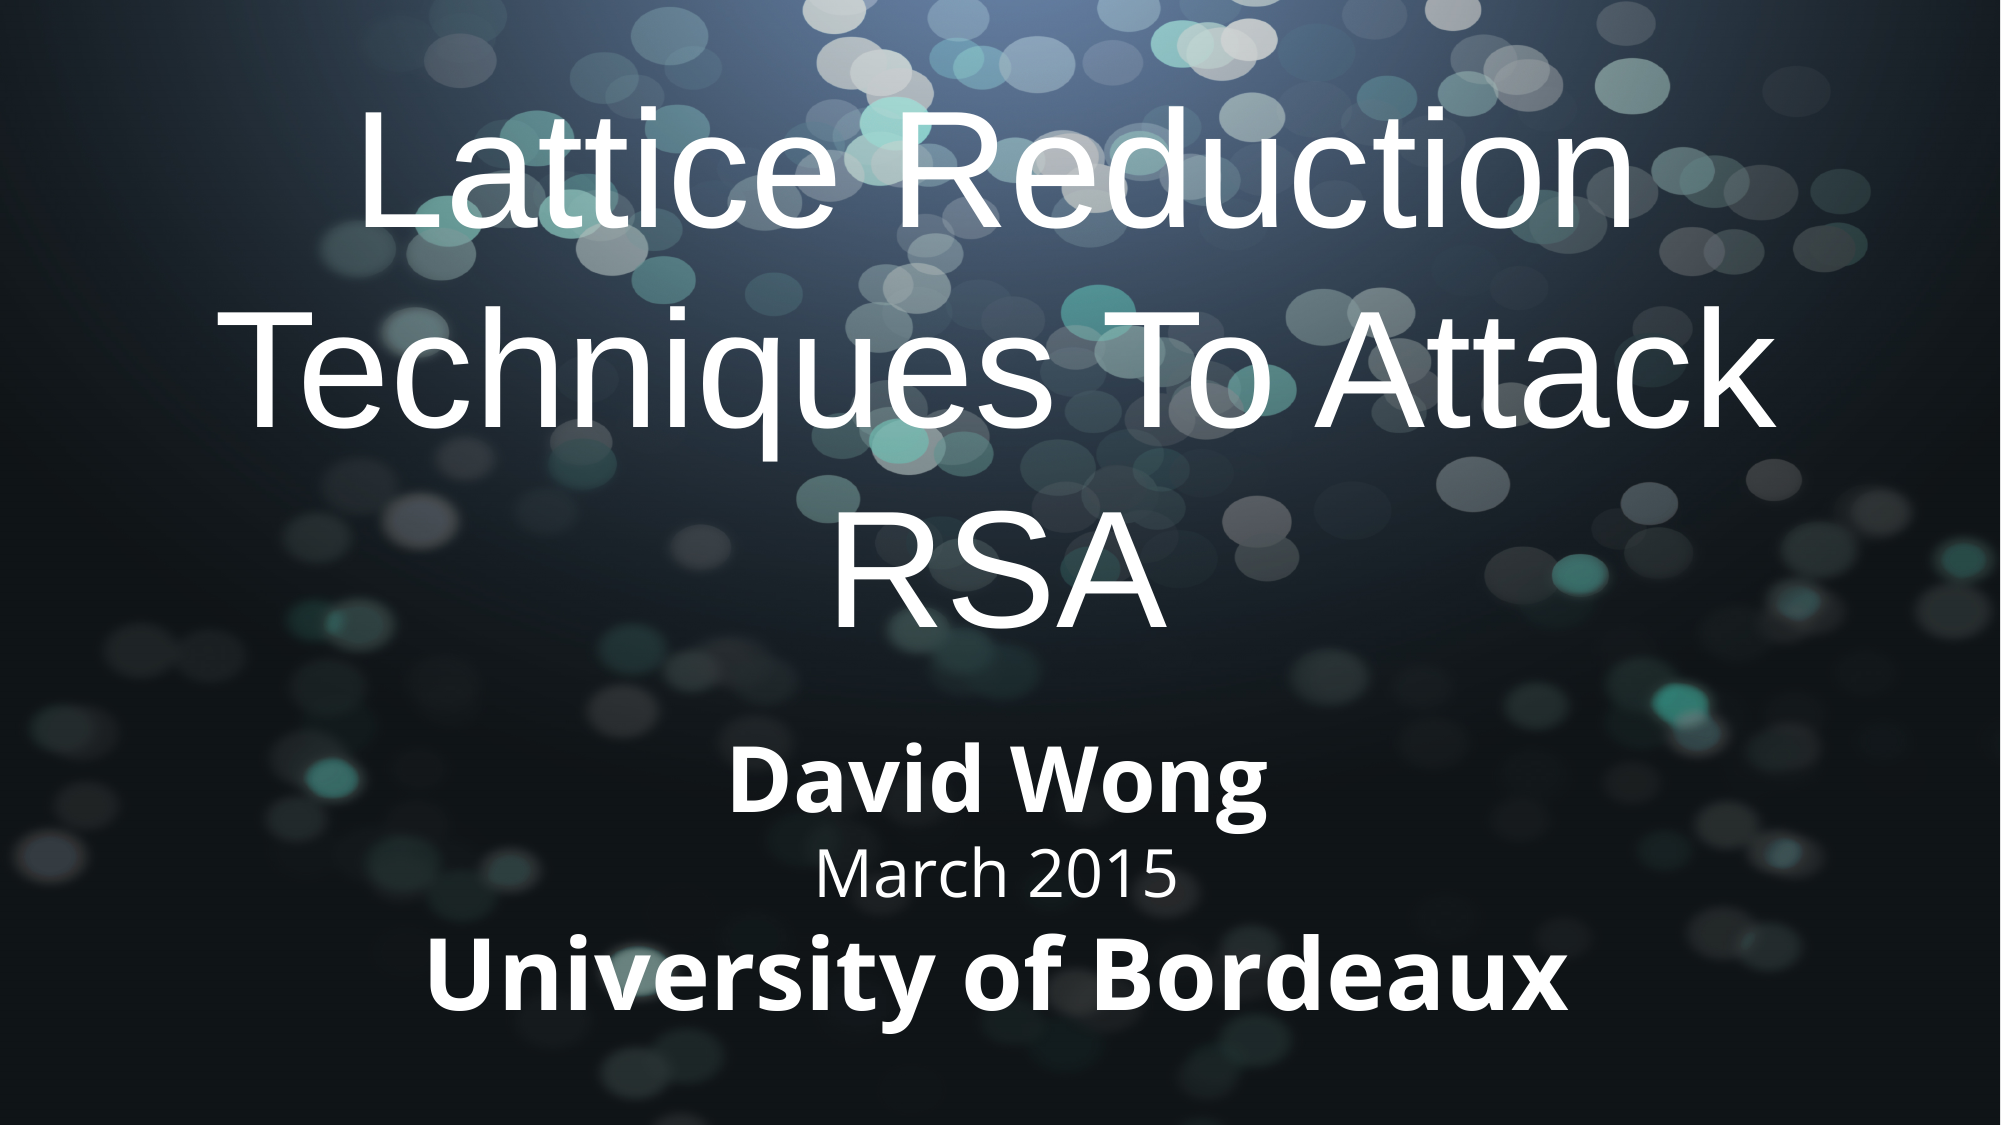

Lattice Reduction Techniques To Attack RSA
David Wong
March 2015
University of Bordeaux